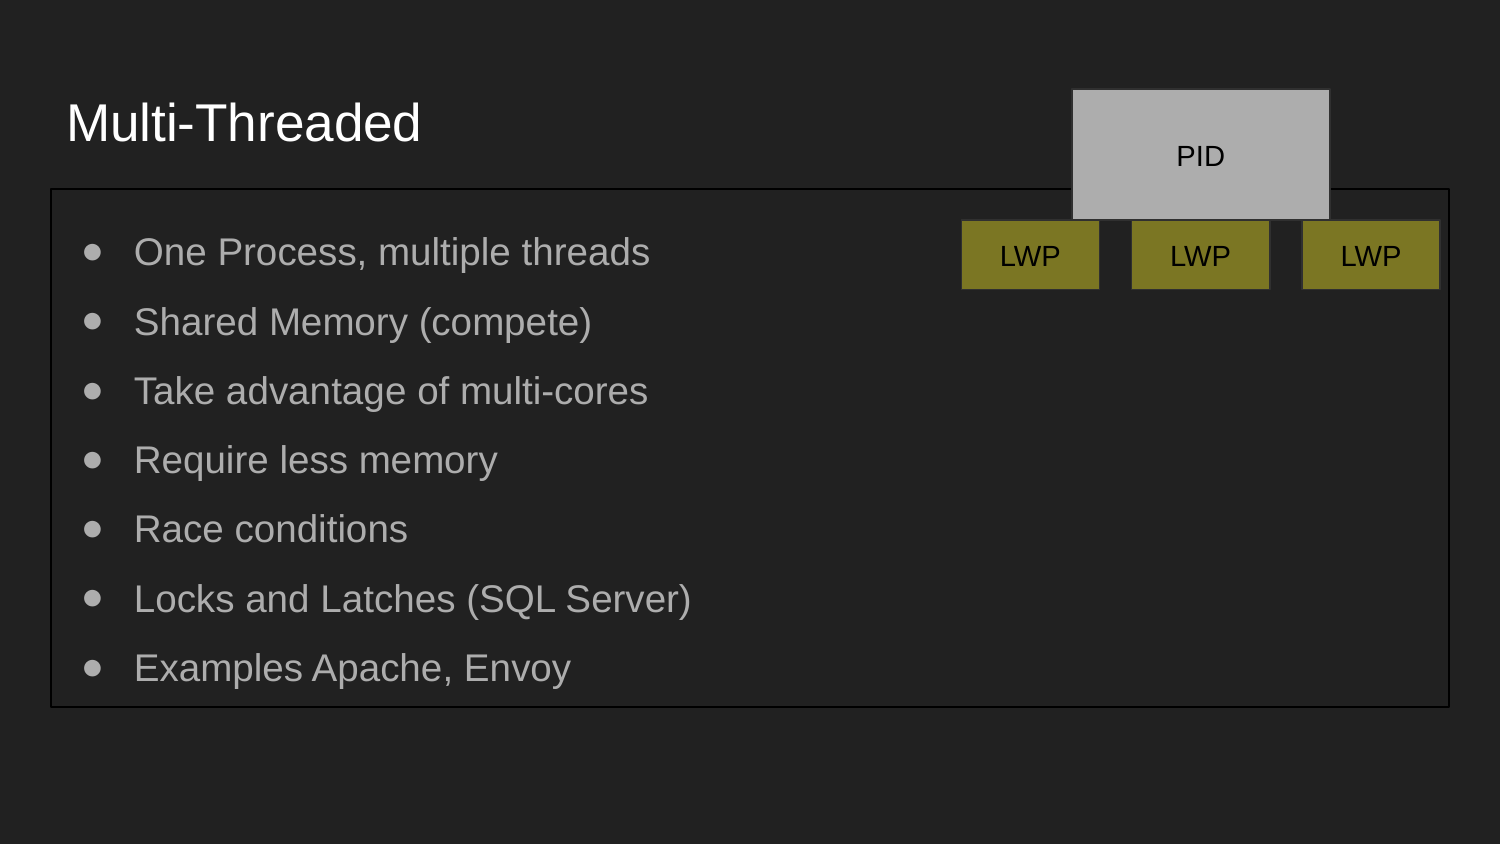

# Multi-Threaded
PID
One Process, multiple threads
Shared Memory (compete)
Take advantage of multi-cores
Require less memory
Race conditions
Locks and Latches (SQL Server)
Examples Apache, Envoy
LWP
LWP
LWP